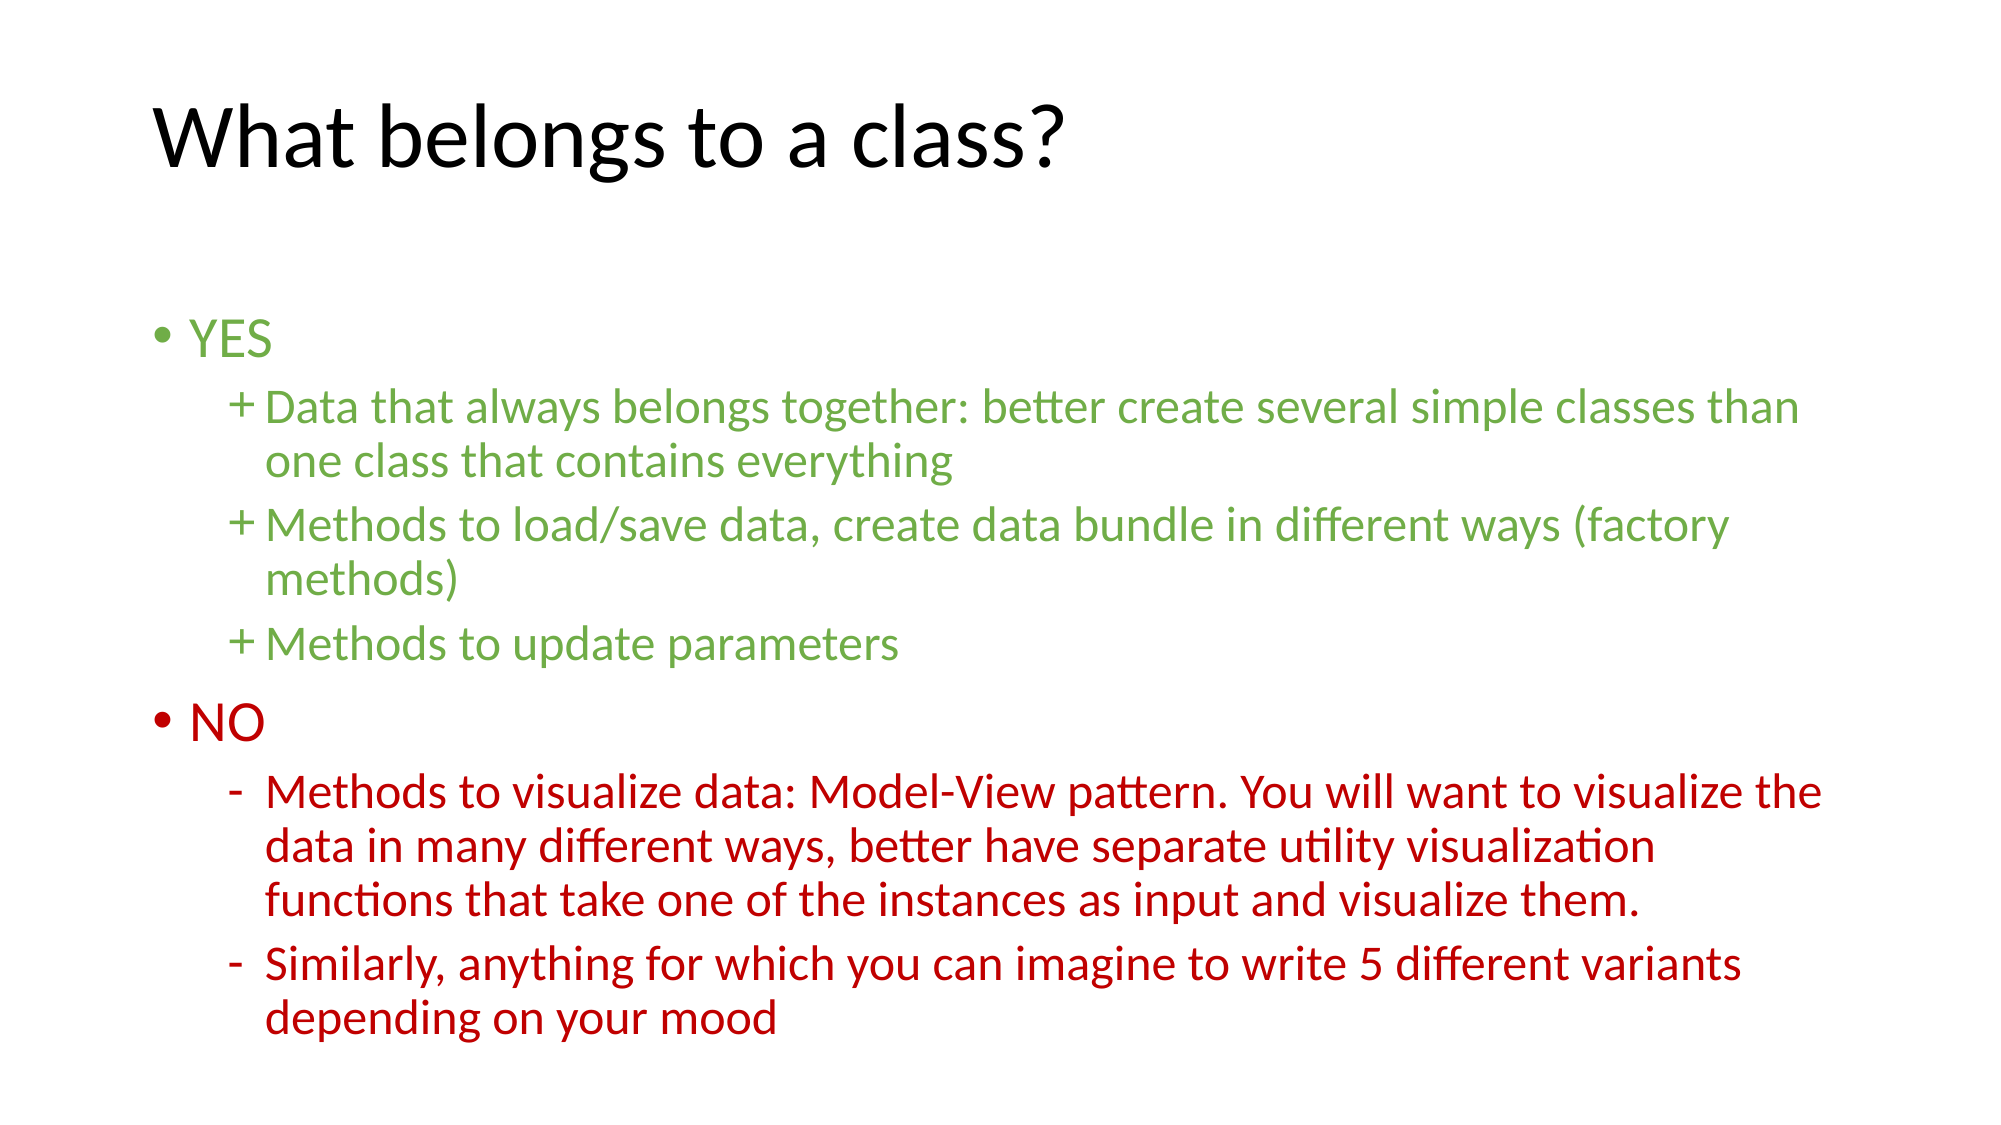

# What belongs to a class?
YES
Data that always belongs together: better create several simple classes than one class that contains everything
Methods to load/save data, create data bundle in different ways (factory methods)
Methods to update parameters
NO
Methods to visualize data: Model-View pattern. You will want to visualize the data in many different ways, better have separate utility visualization functions that take one of the instances as input and visualize them.
Similarly, anything for which you can imagine to write 5 different variants depending on your mood